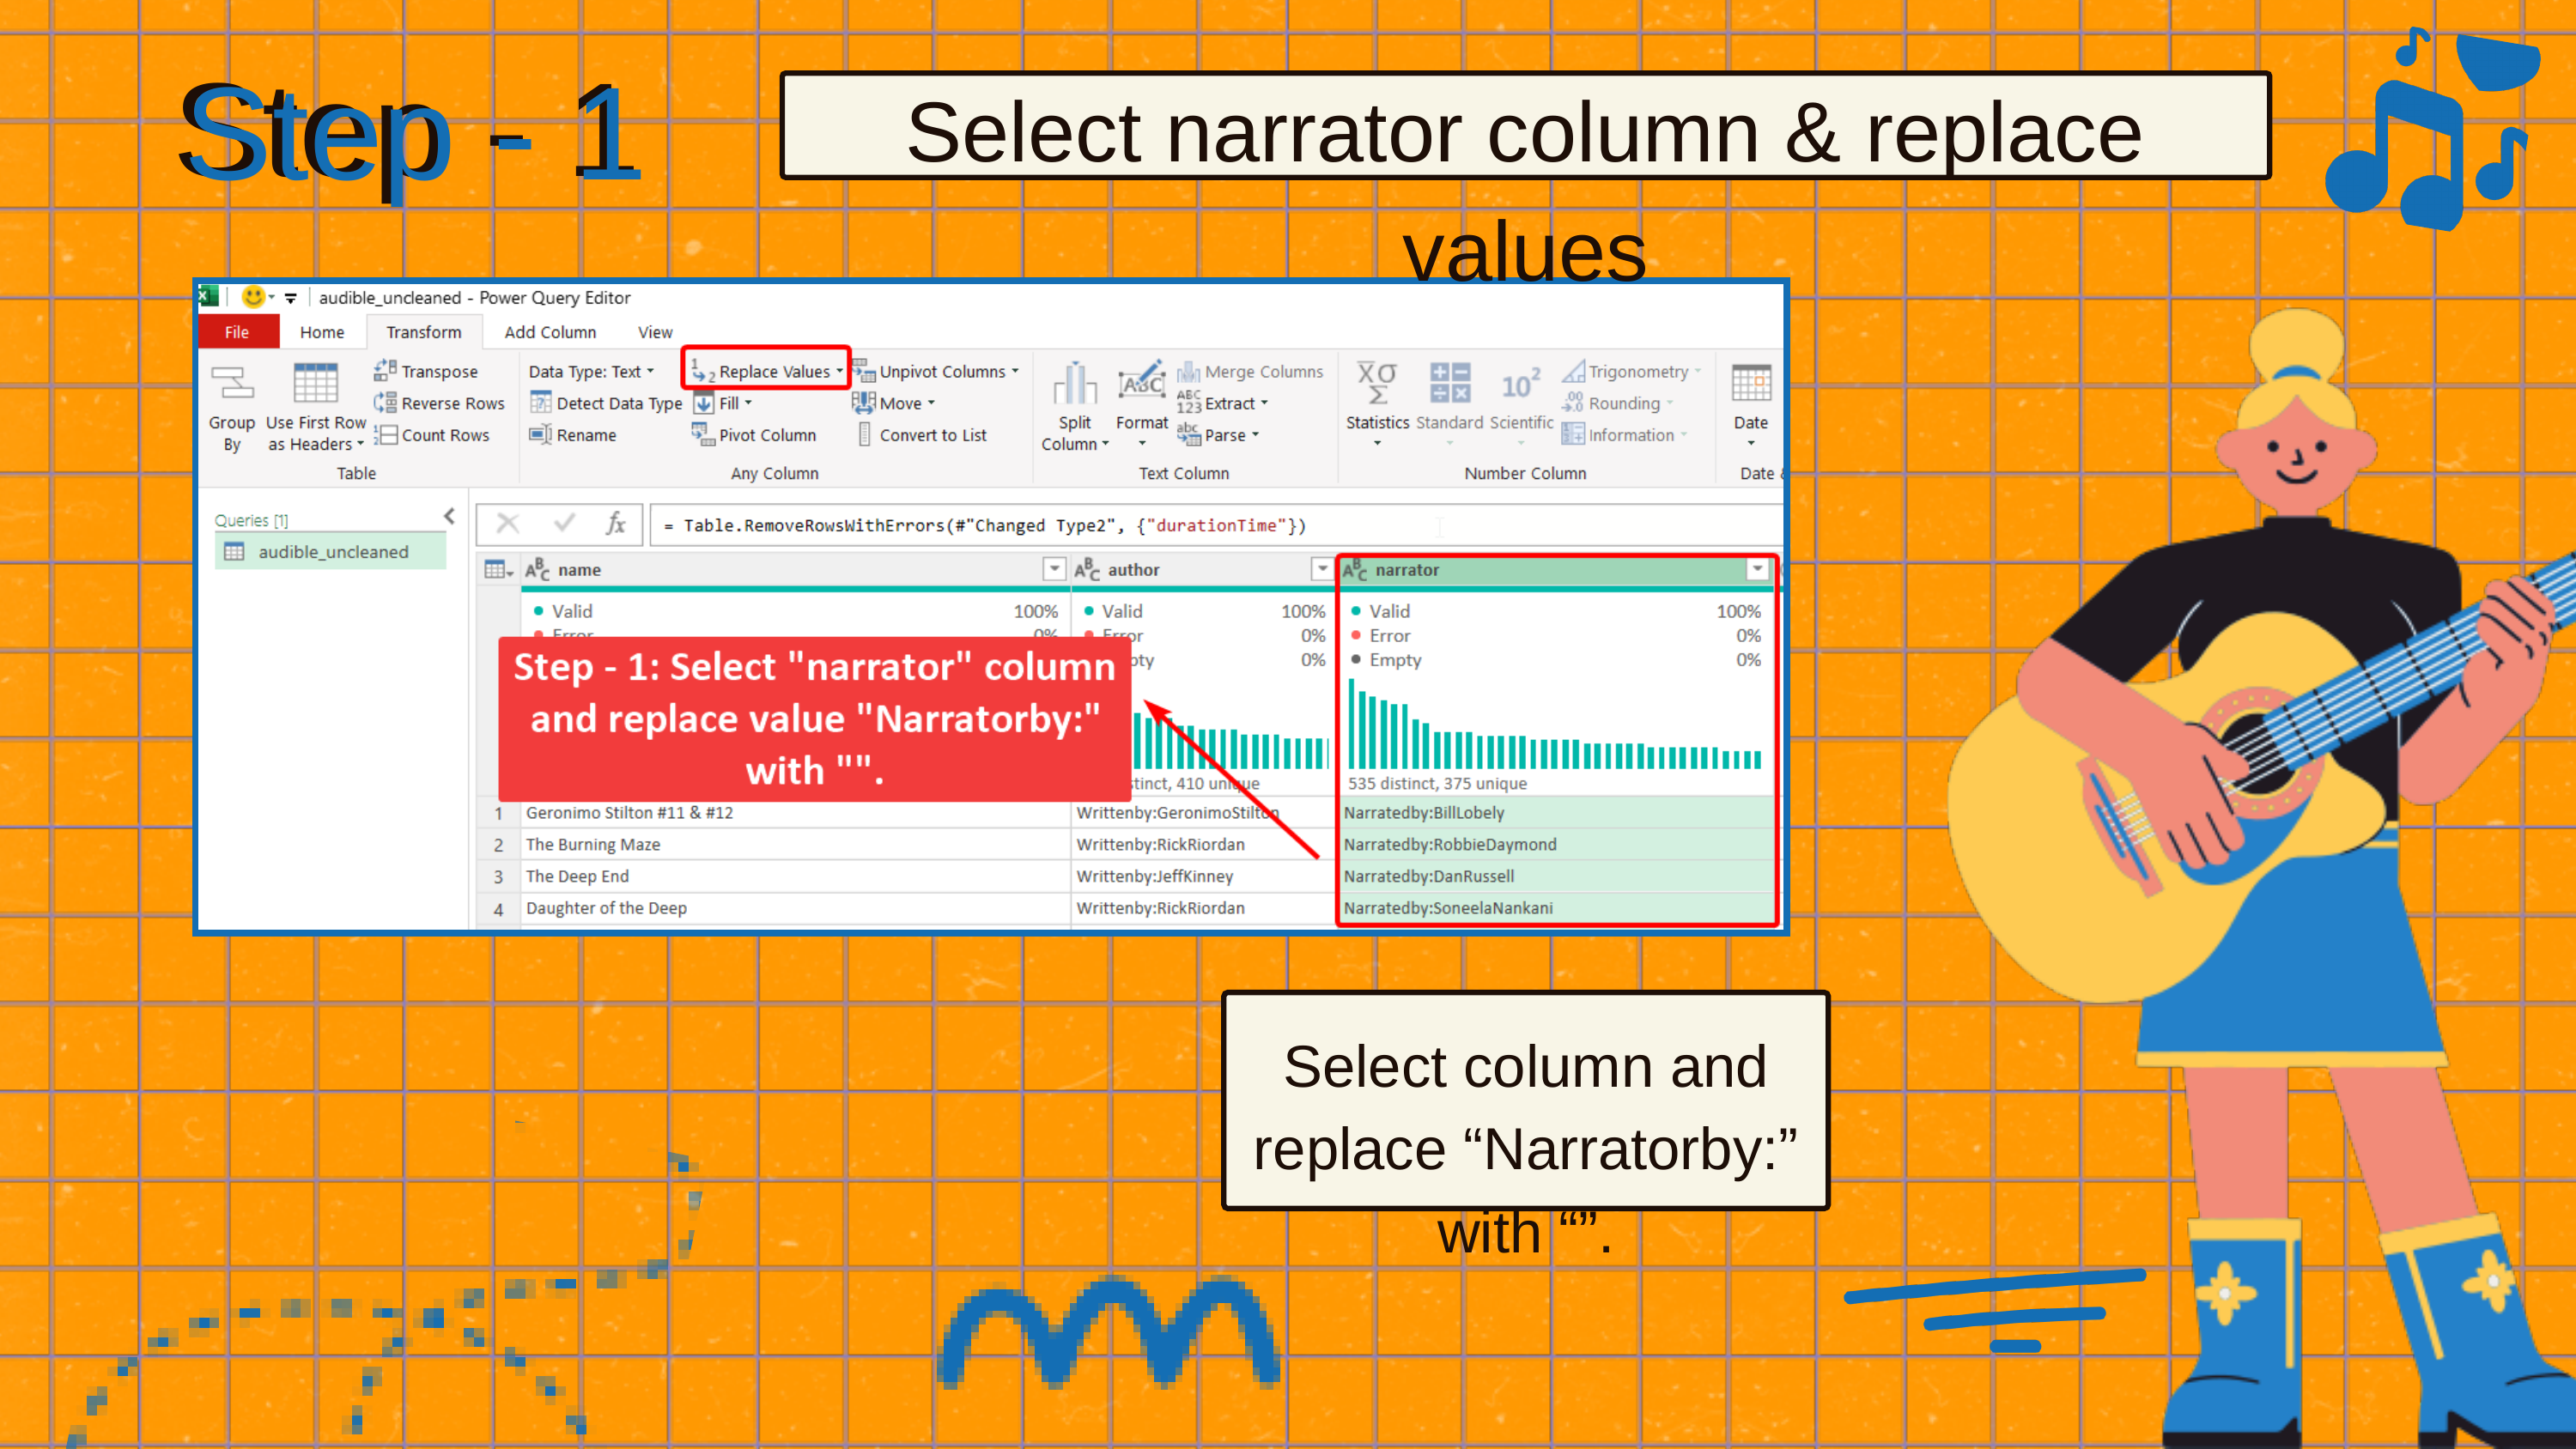

Step - 1
Step - 1
Select narrator column & replace values

Select column and replace “Narratorby:” with “”.